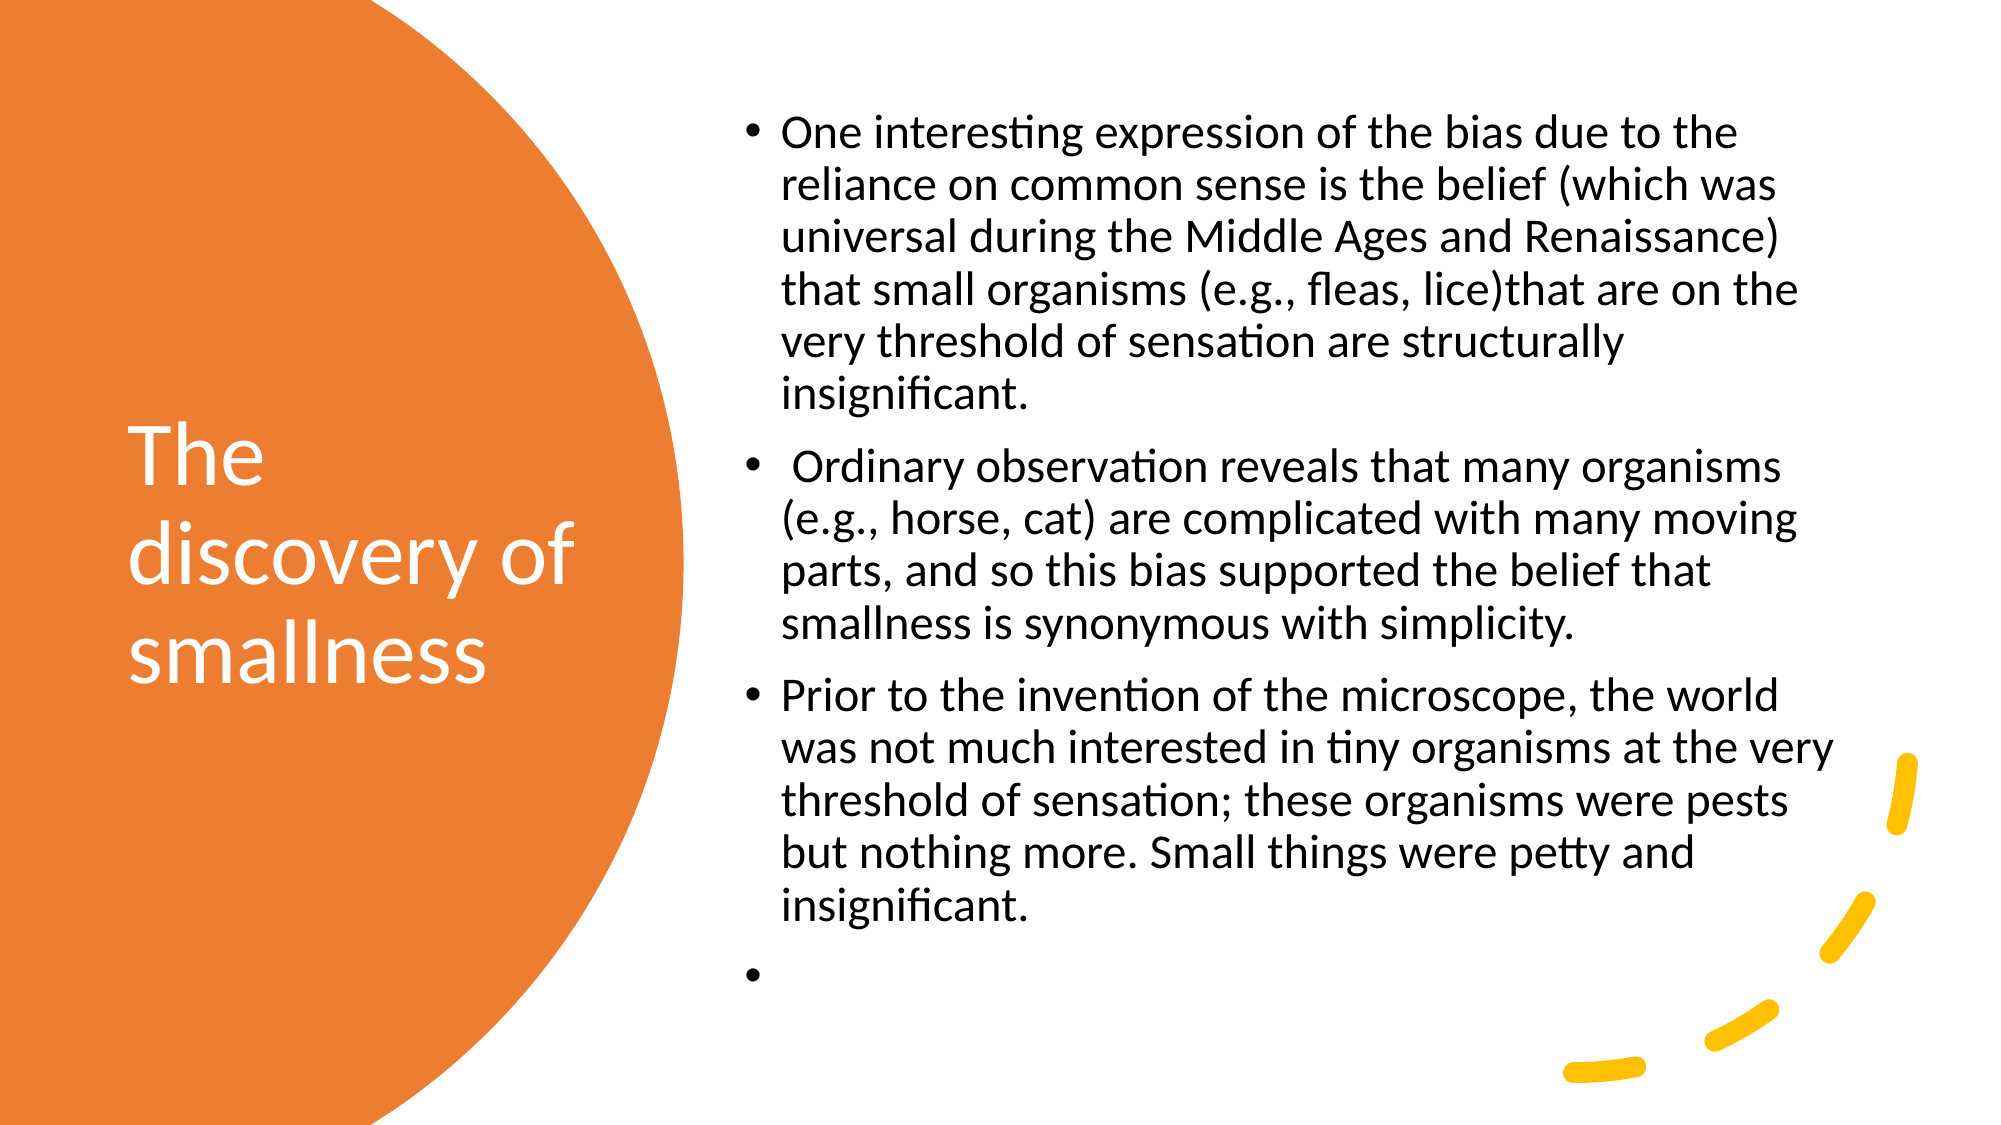

One interesting expression of the bias due to the reliance on common sense is the belief (which was universal during the Middle Ages and Renaissance) that small organisms (e.g., fleas, lice)that are on the very threshold of sensation are structurally insignificant.
 Ordinary observation reveals that many organisms (e.g., horse, cat) are complicated with many moving parts, and so this bias supported the belief that smallness is synonymous with simplicity.
Prior to the invention of the microscope, the world was not much interested in tiny organisms at the very threshold of sensation; these organisms were pests but nothing more. Small things were petty and insignificant.

# The discovery of smallness